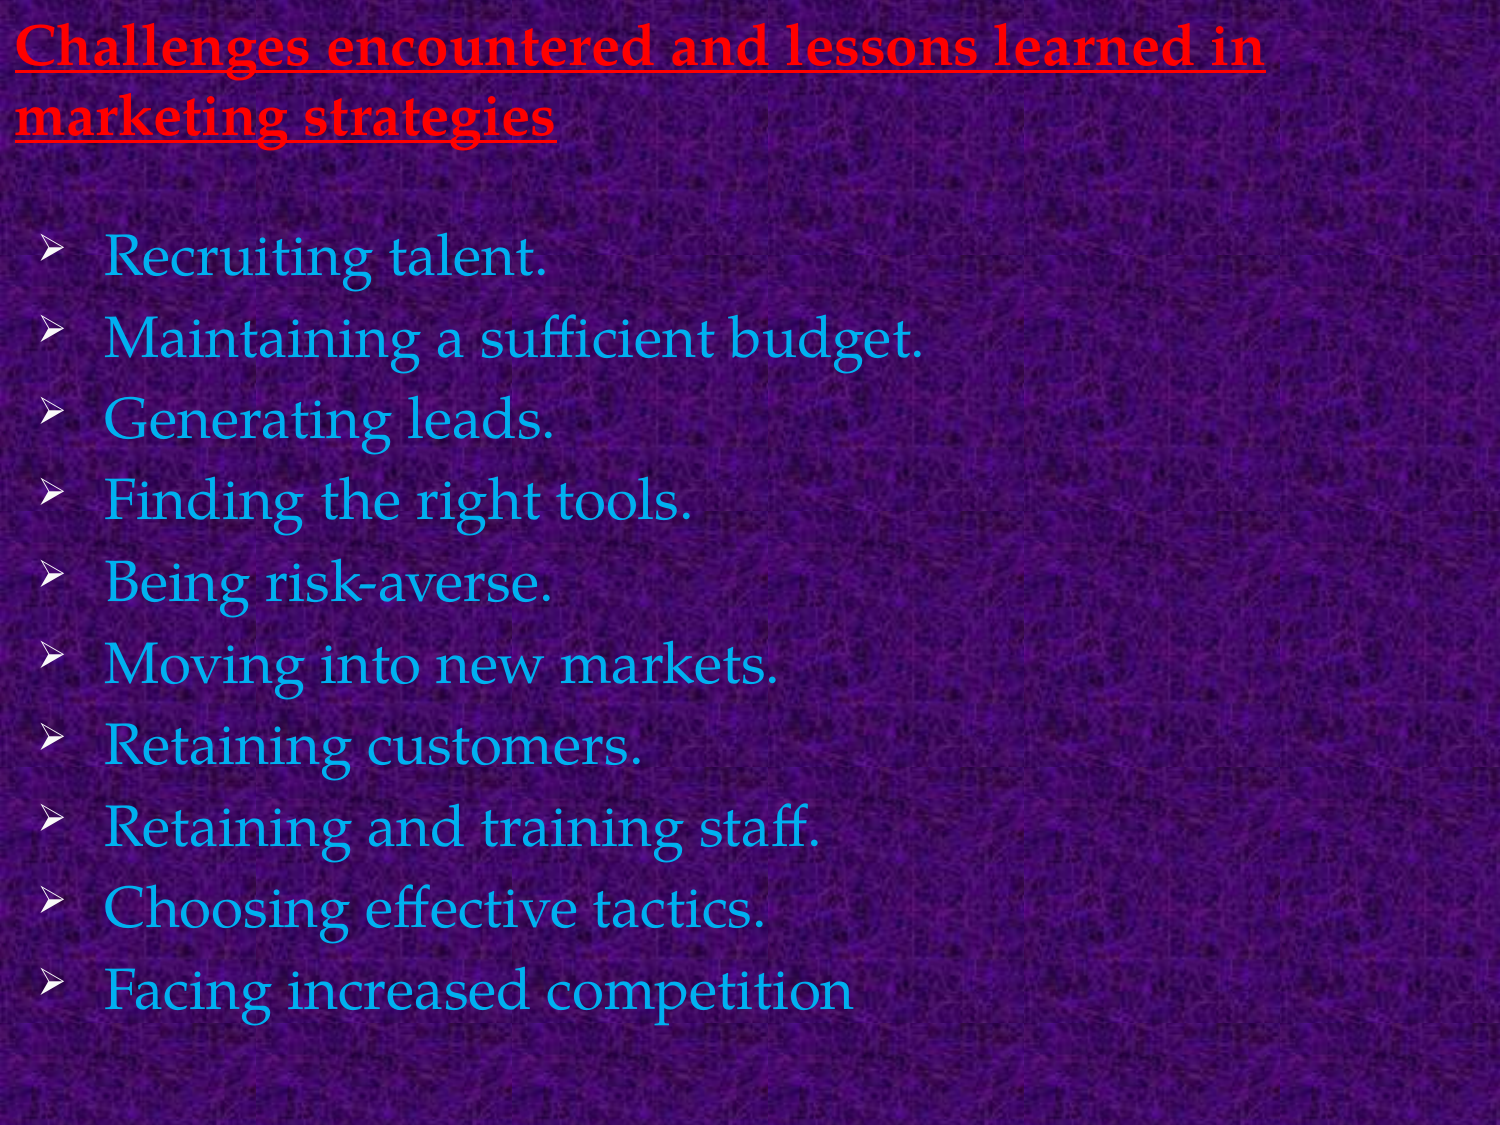

Challenges encountered and lessons learned in marketing strategies

Recruiting talent.
Maintaining a sufficient budget.
Generating leads.
Finding the right tools.
Being risk-averse.
Moving into new markets.
Retaining customers.
Retaining and training staff.
Choosing effective tactics.
Facing increased competition